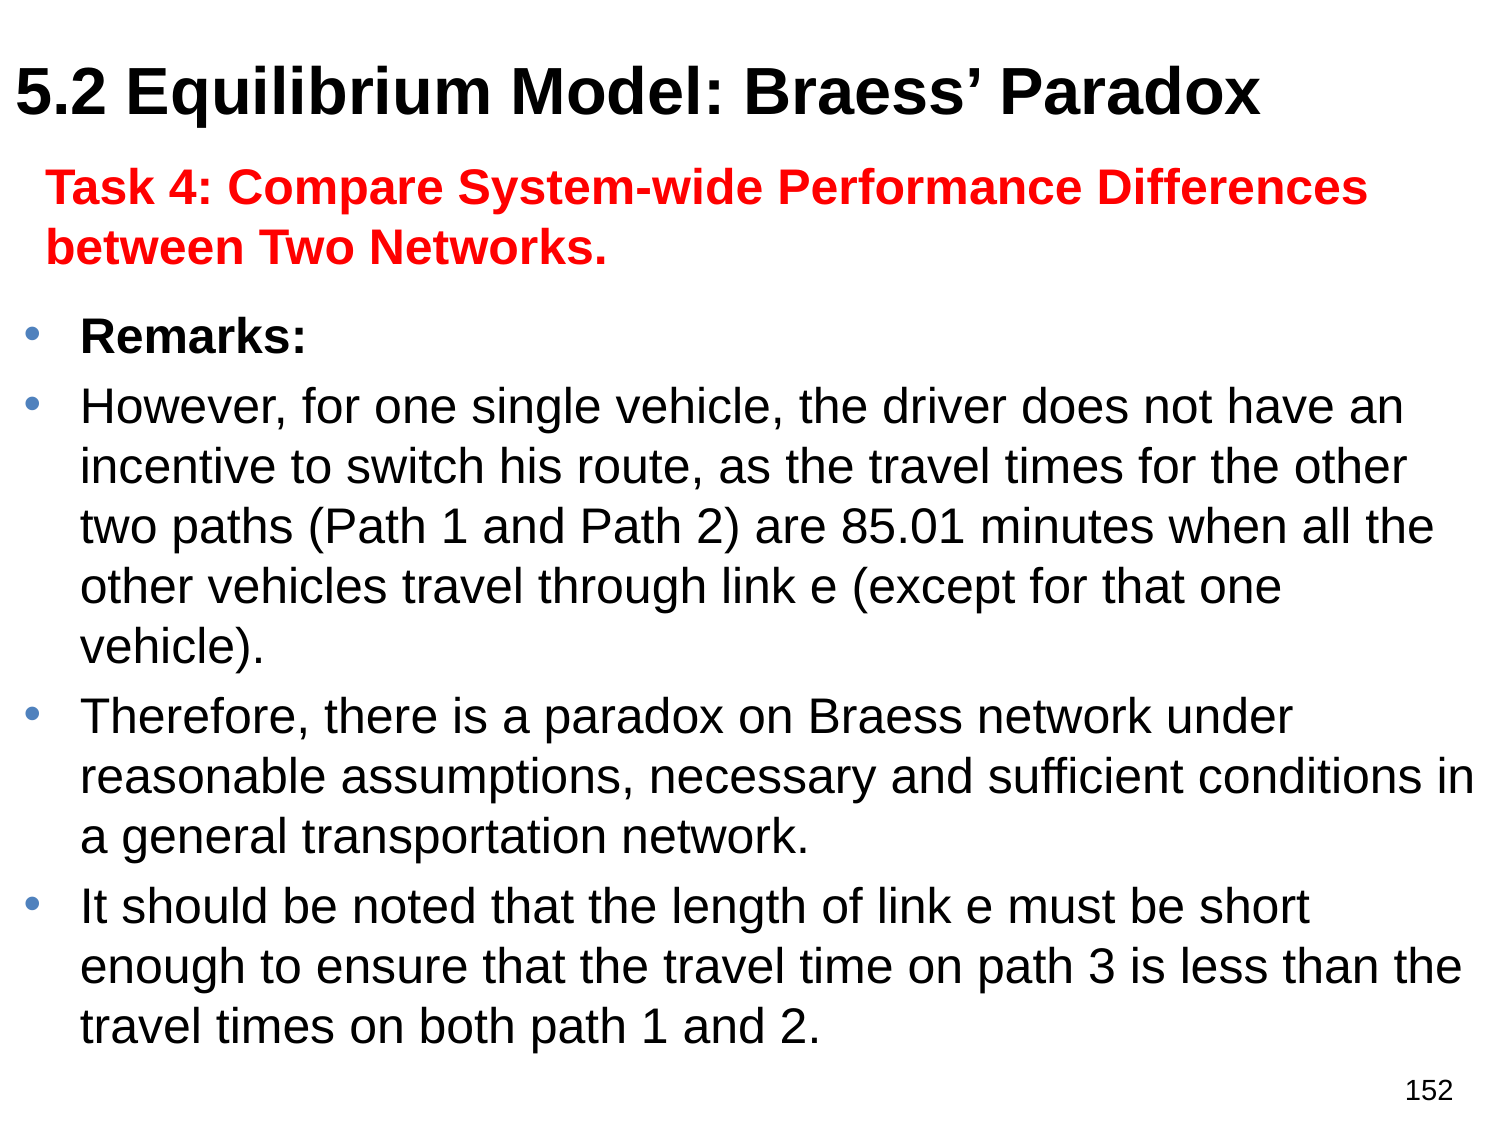

5.2 Equilibrium Model: Braess’ Paradox
Task 4: Compare System-wide Performance Differences between Two Networks.
Remarks:
However, for one single vehicle, the driver does not have an incentive to switch his route, as the travel times for the other two paths (Path 1 and Path 2) are 85.01 minutes when all the other vehicles travel through link e (except for that one vehicle).
Therefore, there is a paradox on Braess network under reasonable assumptions, necessary and sufficient conditions in a general transportation network.
It should be noted that the length of link e must be short enough to ensure that the travel time on path 3 is less than the travel times on both path 1 and 2.
152